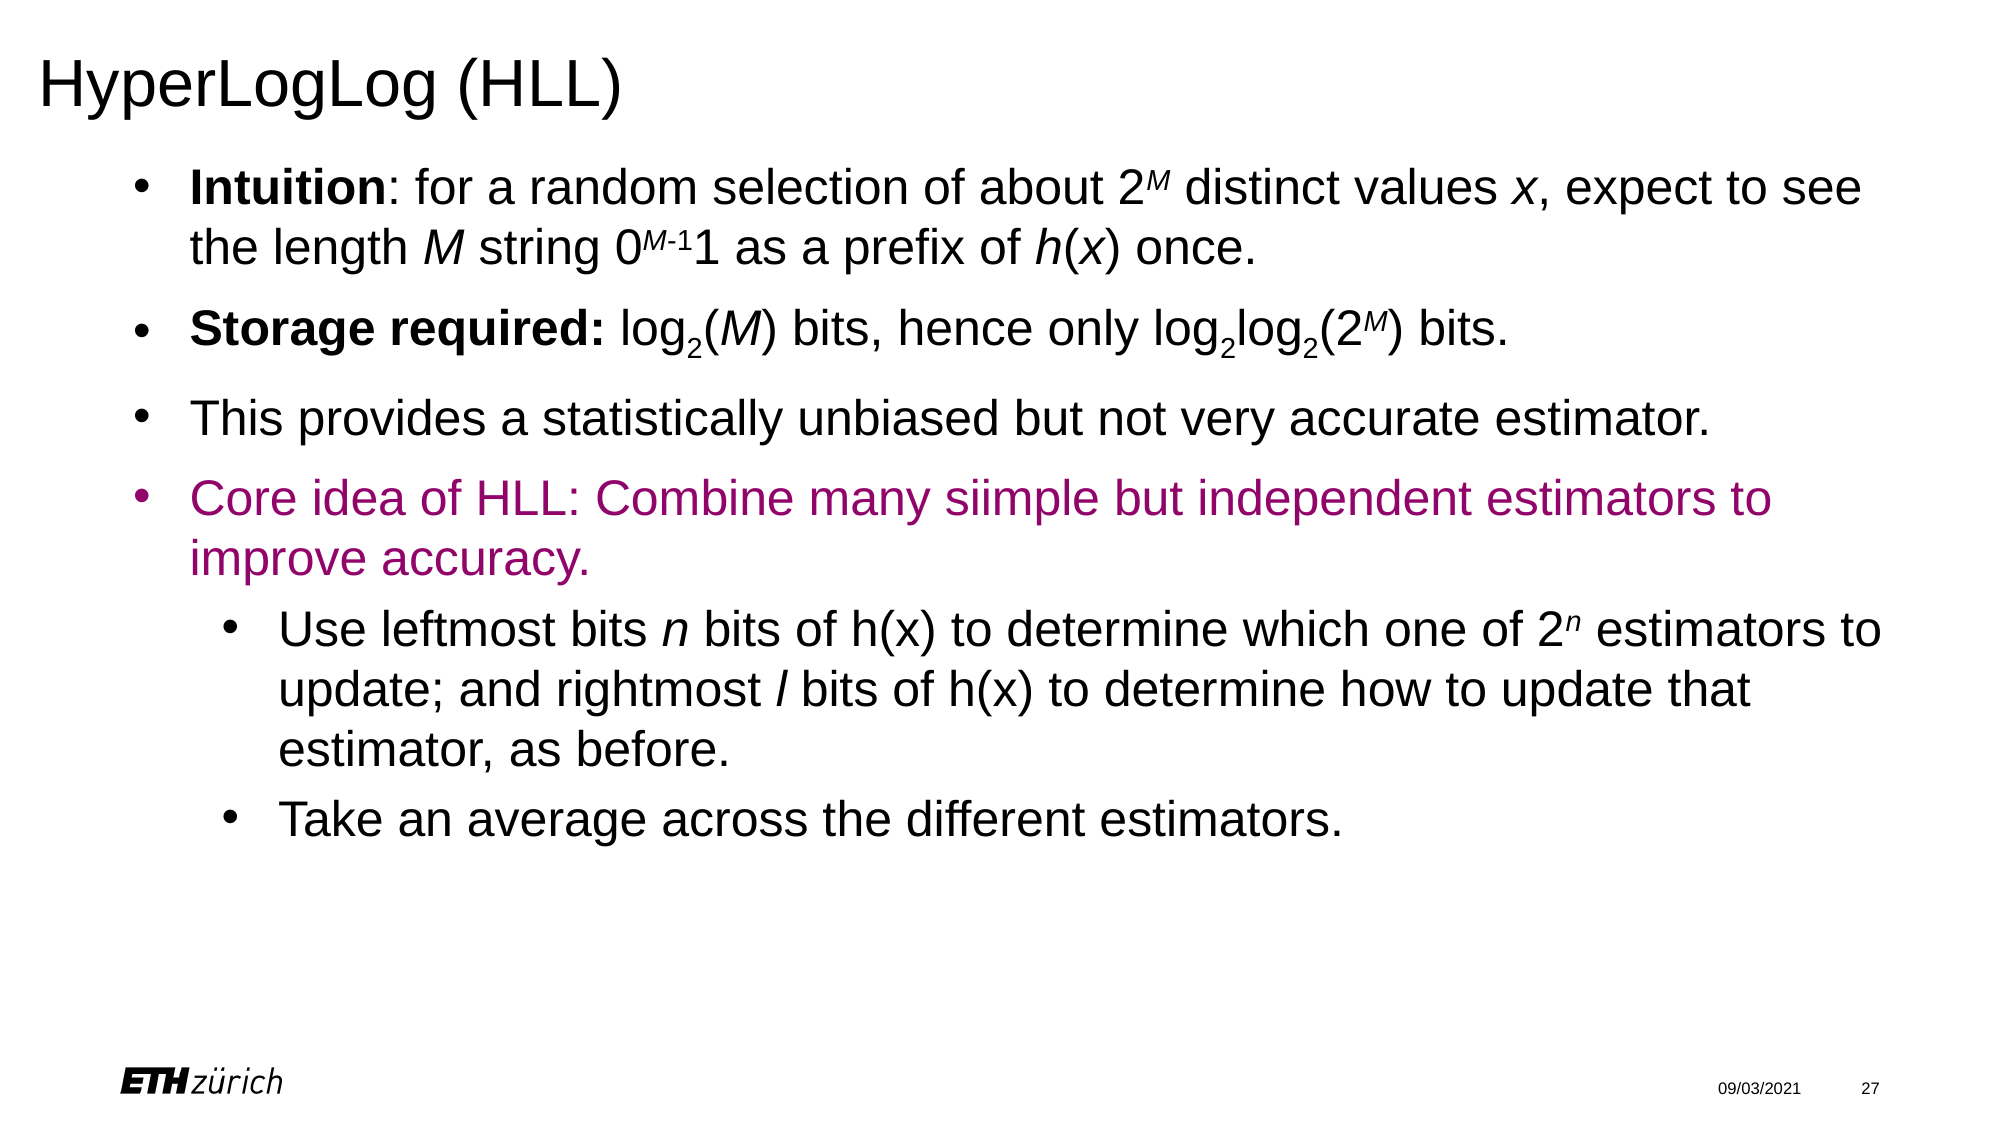

# HyperLogLog (HLL)
Intuition: for a random selection of about 2M distinct values x, expect to see the length M string 0M-11 as a prefix of h(x) once.
Storage required: log2(M) bits, hence only log2log2(2M) bits.
This provides a statistically unbiased but not very accurate estimator.
Core idea of HLL: Combine many siimple but independent estimators to improve accuracy.
Use leftmost bits n bits of h(x) to determine which one of 2n estimators to update; and rightmost l bits of h(x) to determine how to update that estimator, as before.
Take an average across the different estimators.

09/03/2021
27